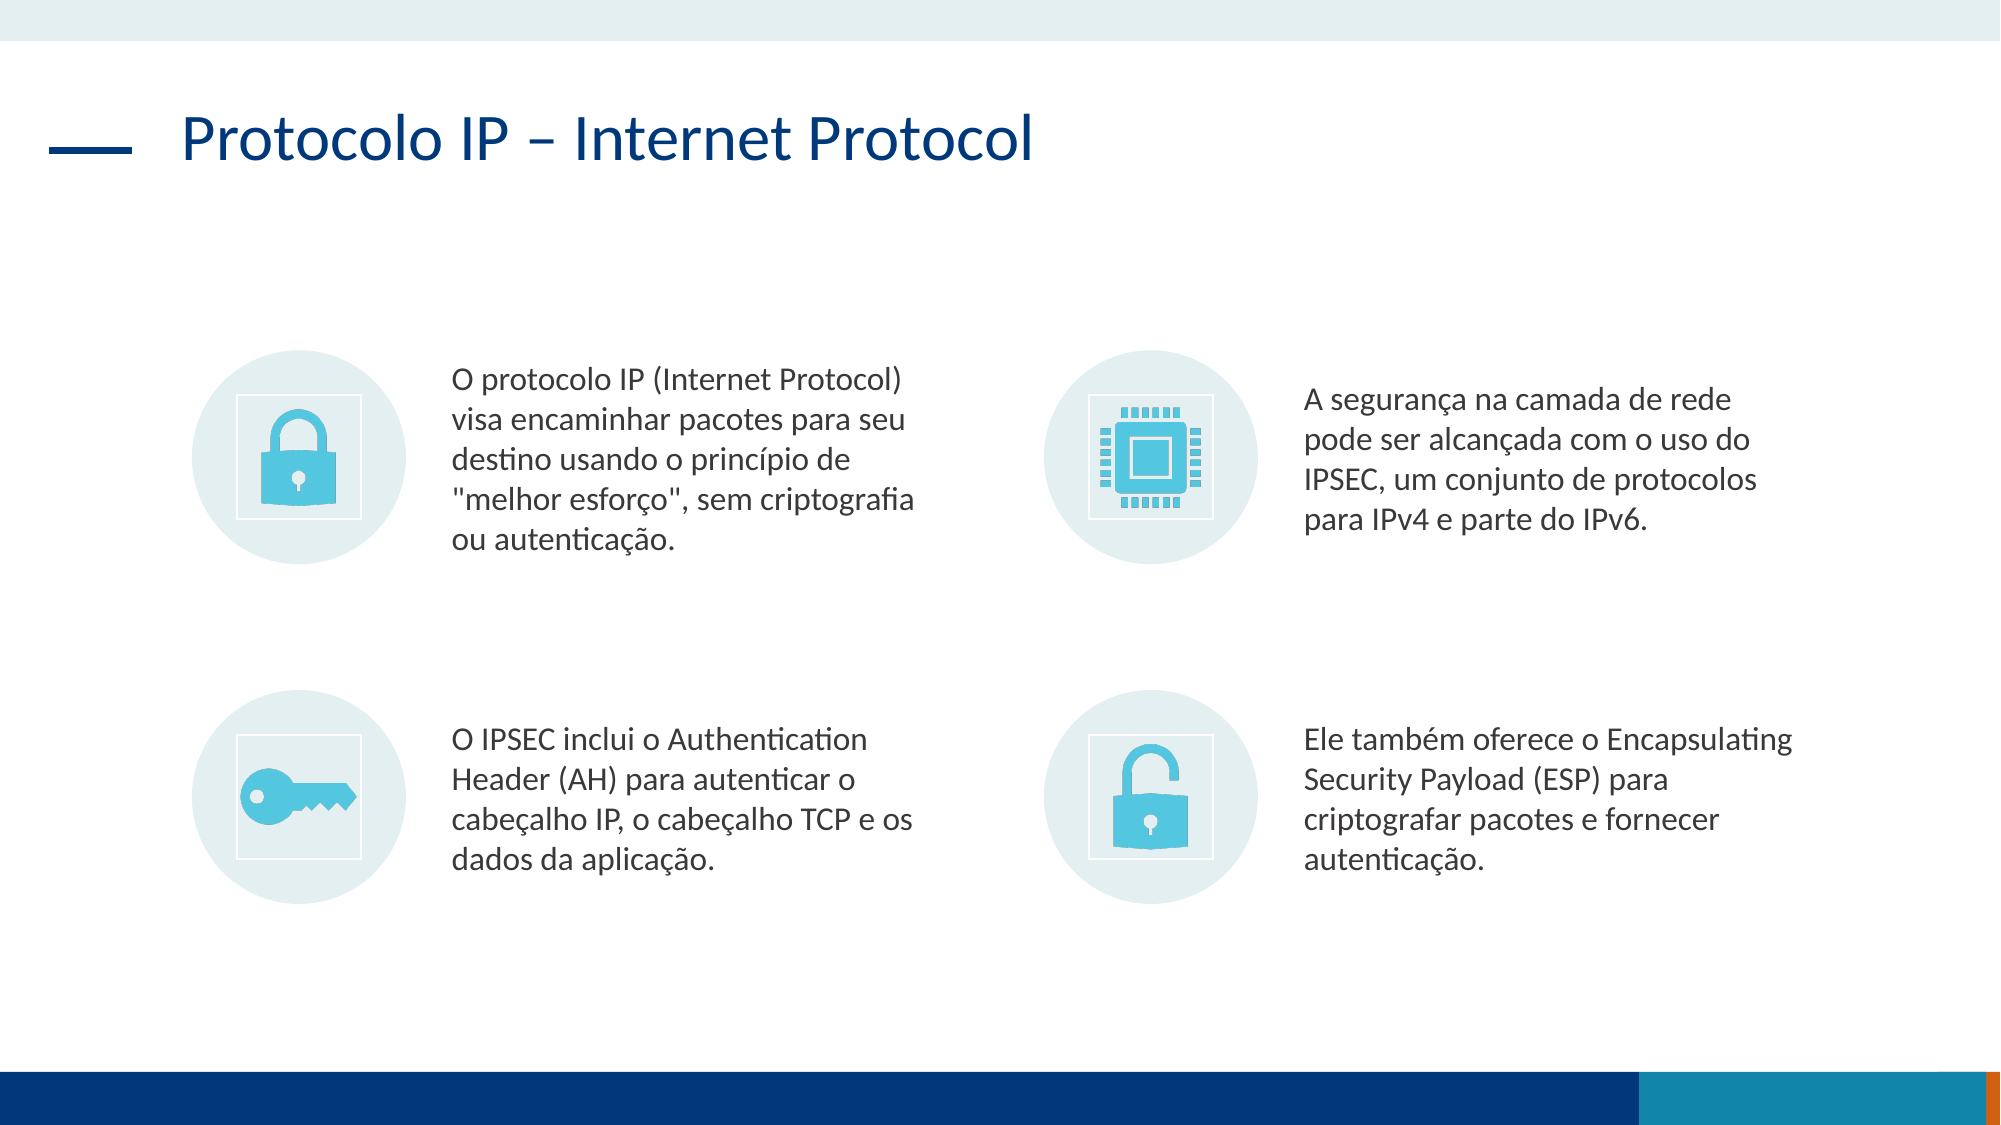

Protocolo IP – Internet Protocol

O protocolo IP (Internet Protocol) visa encaminhar pacotes para seu destino usando o princípio de "melhor esforço", sem criptografia ou autenticação.
A segurança na camada de rede pode ser alcançada com o uso do IPSEC, um conjunto de protocolos para IPv4 e parte do IPv6.
O IPSEC inclui o Authentication Header (AH) para autenticar o cabeçalho IP, o cabeçalho TCP e os dados da aplicação.
Ele também oferece o Encapsulating Security Payload (ESP) para criptografar pacotes e fornecer autenticação.